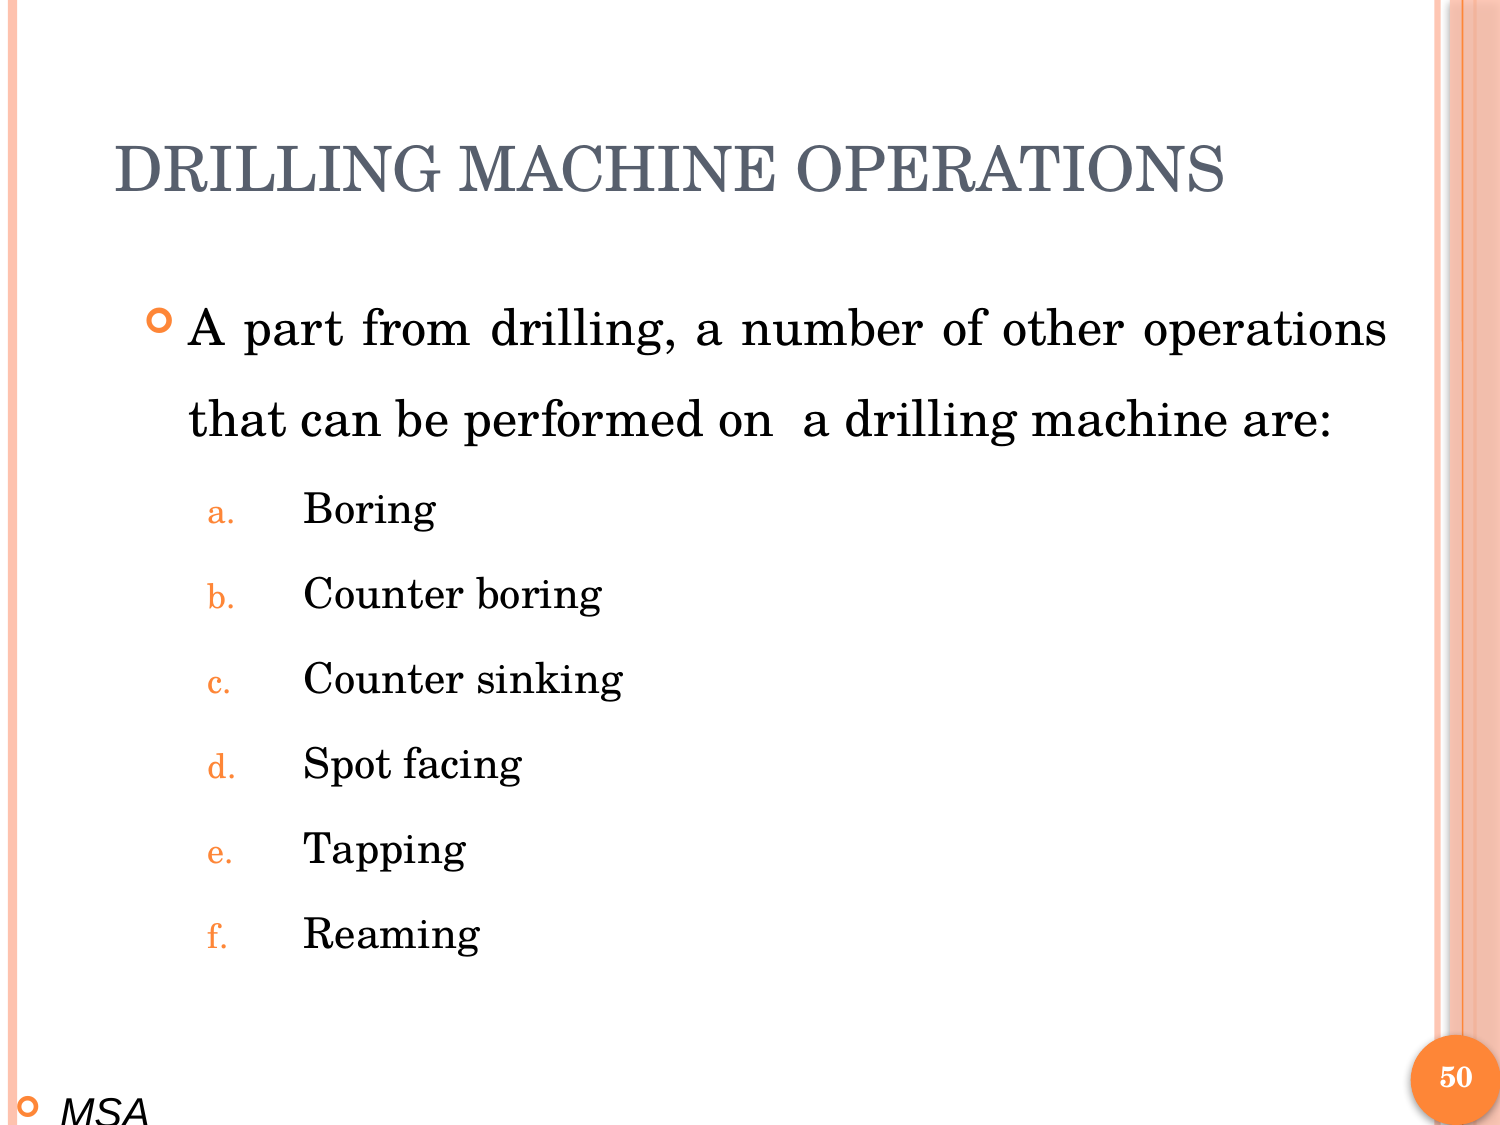

# Drilling Machine Operations
A part from drilling, a number of other operations that can be performed on  a drilling machine are:
Boring
Counter boring
Counter sinking
Spot facing
Tapping
Reaming
50